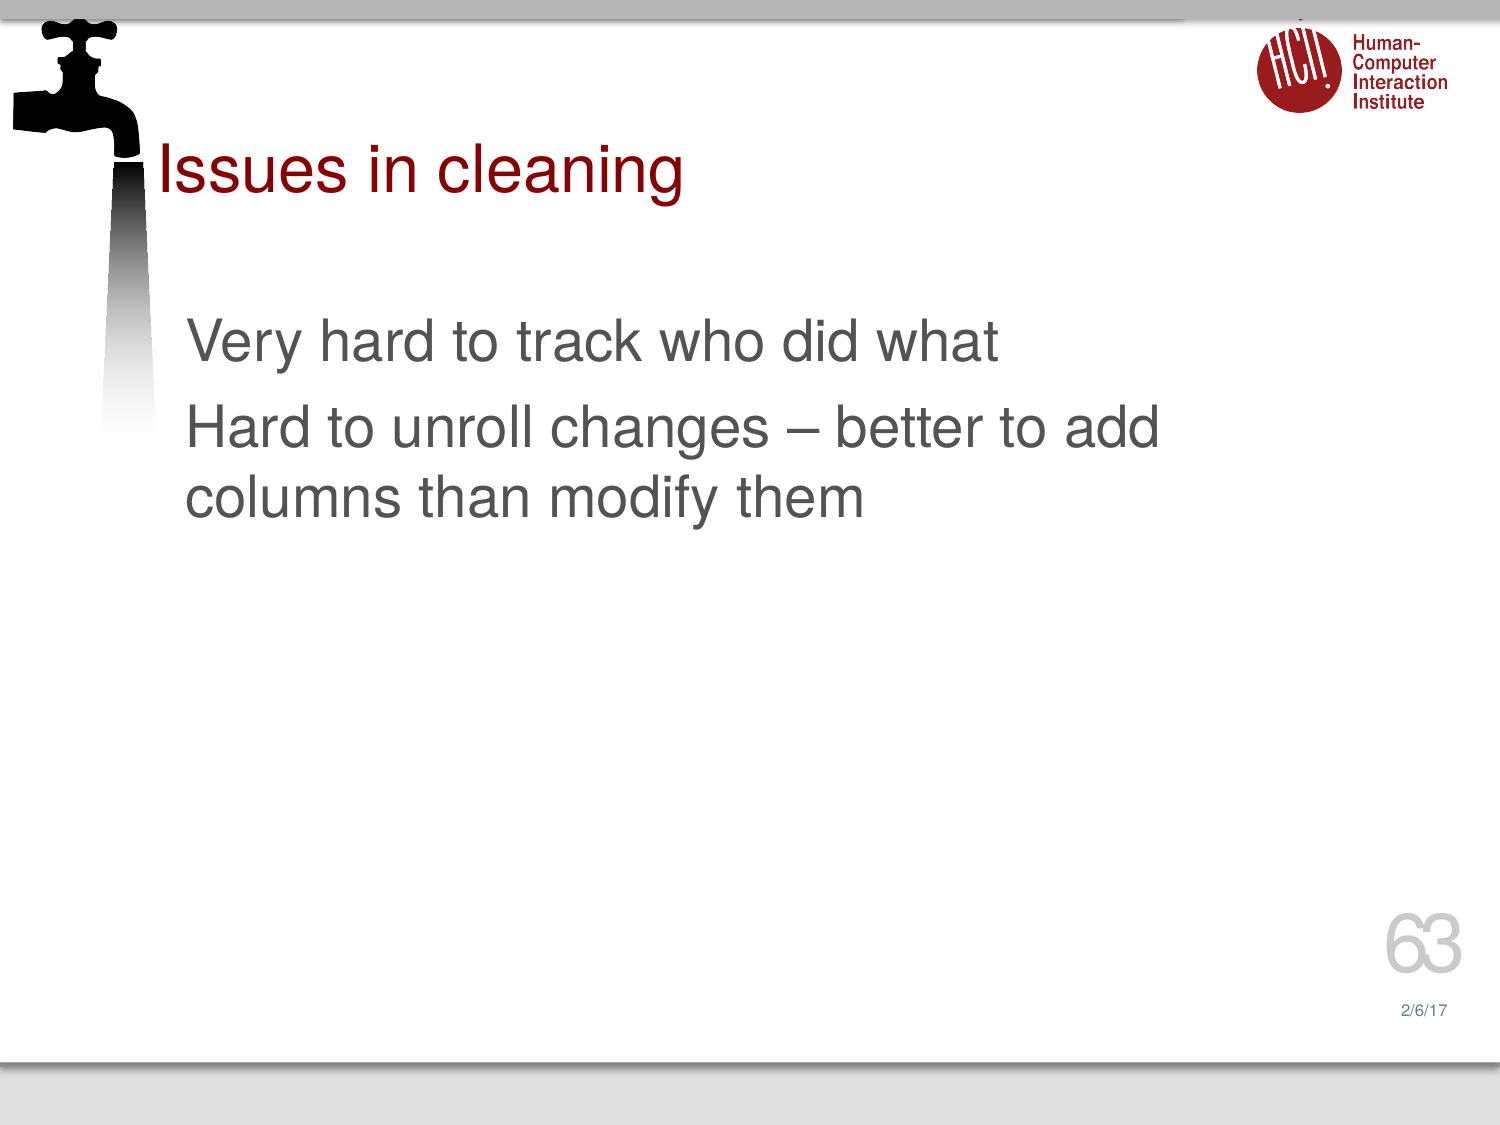

# Issues in cleaning
Very hard to track who did what
Hard to unroll changes – better to add columns than modify them
63
2/6/17